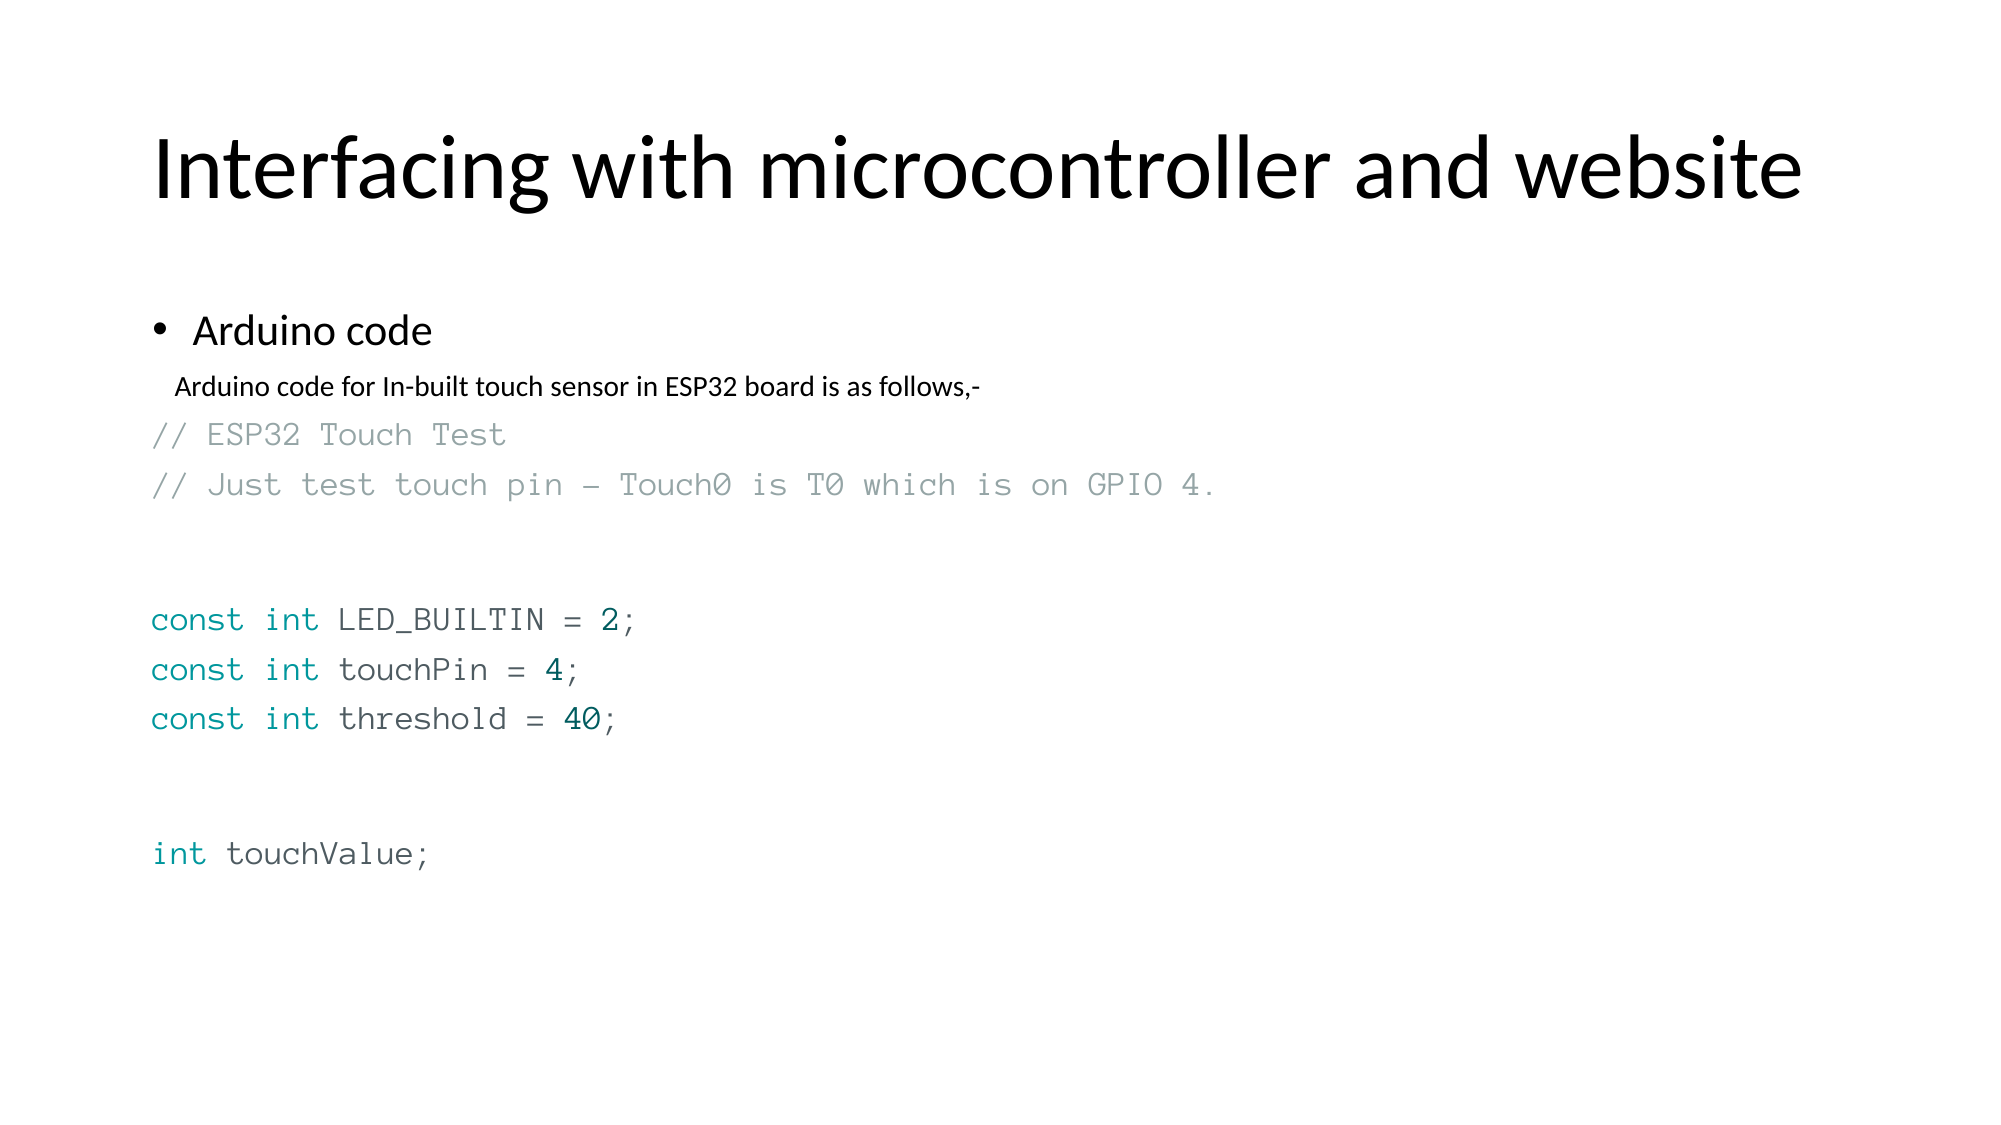

# Interfacing with microcontroller and website
Arduino code
   Arduino code for In-built touch sensor in ESP32 board is as follows,-
// ESP32 Touch Test
// Just test touch pin - Touch0 is T0 which is on GPIO 4.

const int LED_BUILTIN = 2;
const int touchPin = 4;
const int threshold = 40;

int touchValue;